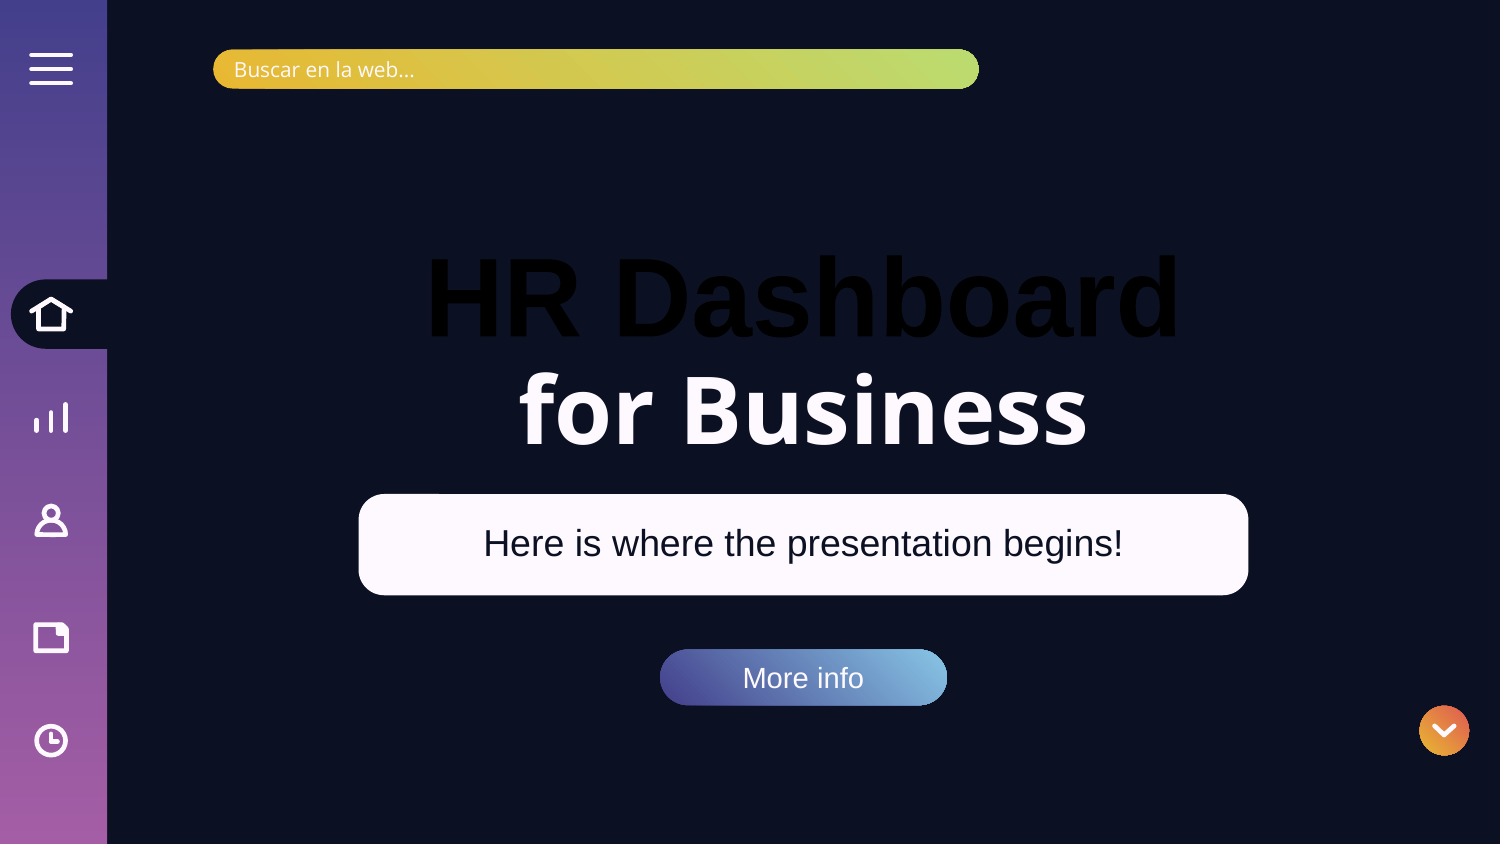

Buscar en la web...
HR Dashboard

# for Business

Here is where the presentation begins!

More info